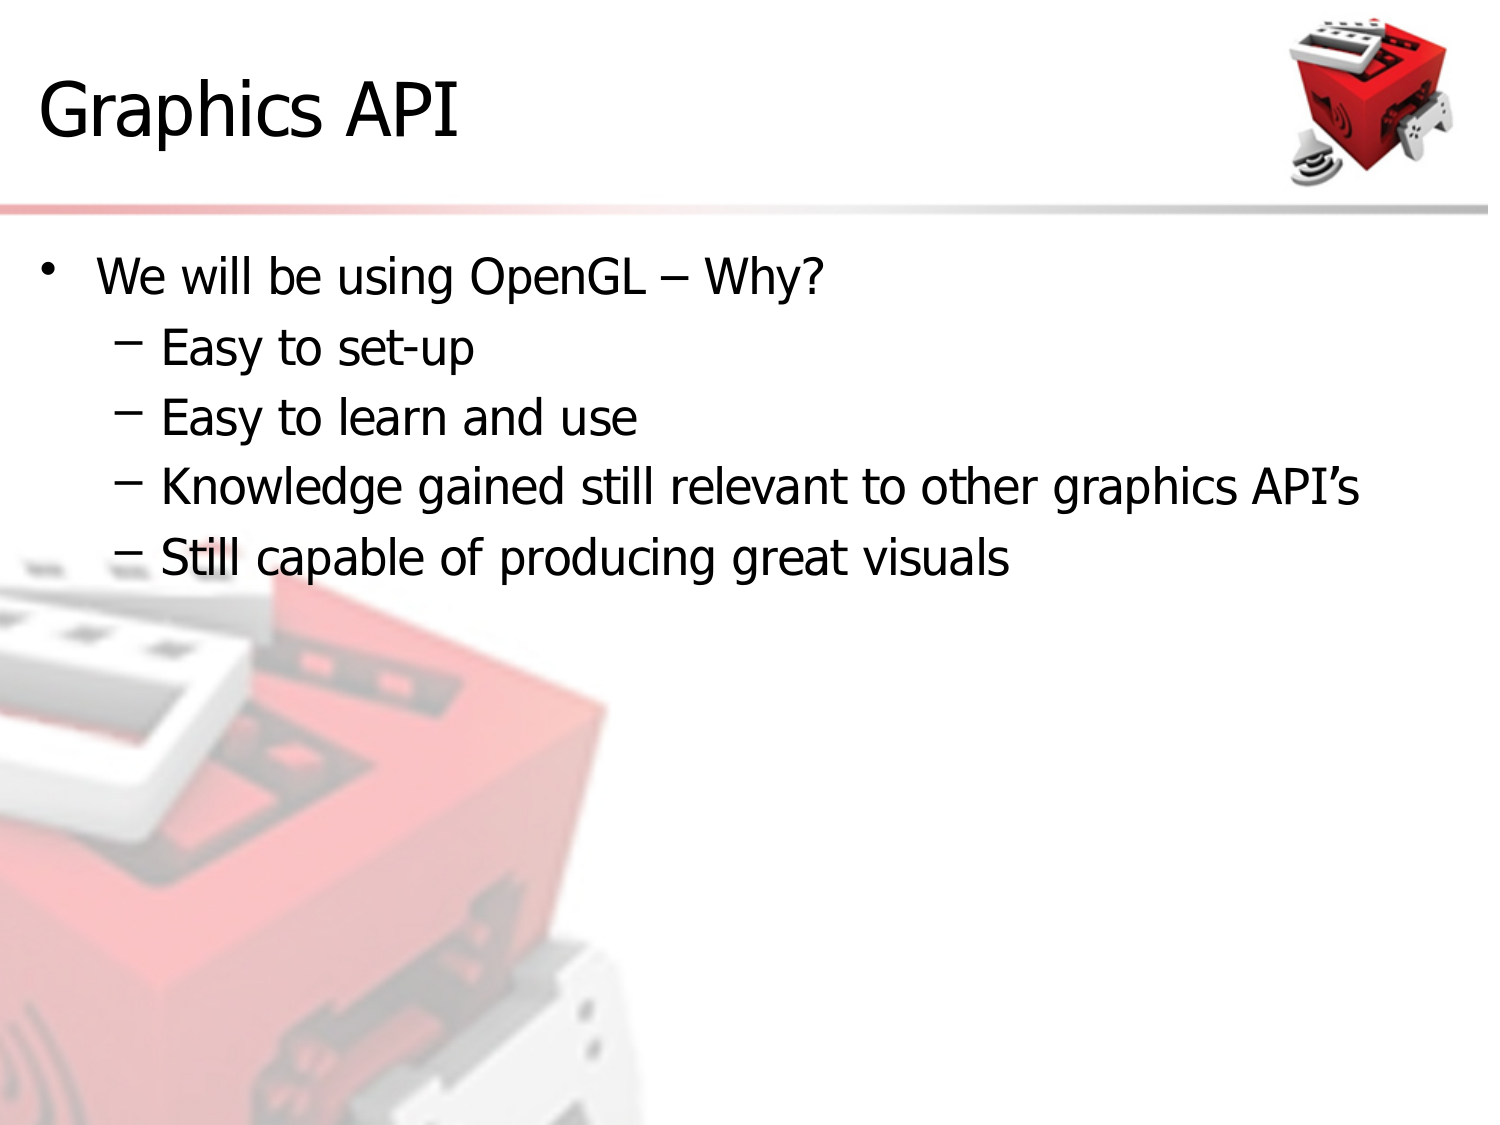

# Graphics API
We will be using OpenGL – Why?
Easy to set-up
Easy to learn and use
Knowledge gained still relevant to other graphics API’s
Still capable of producing great visuals